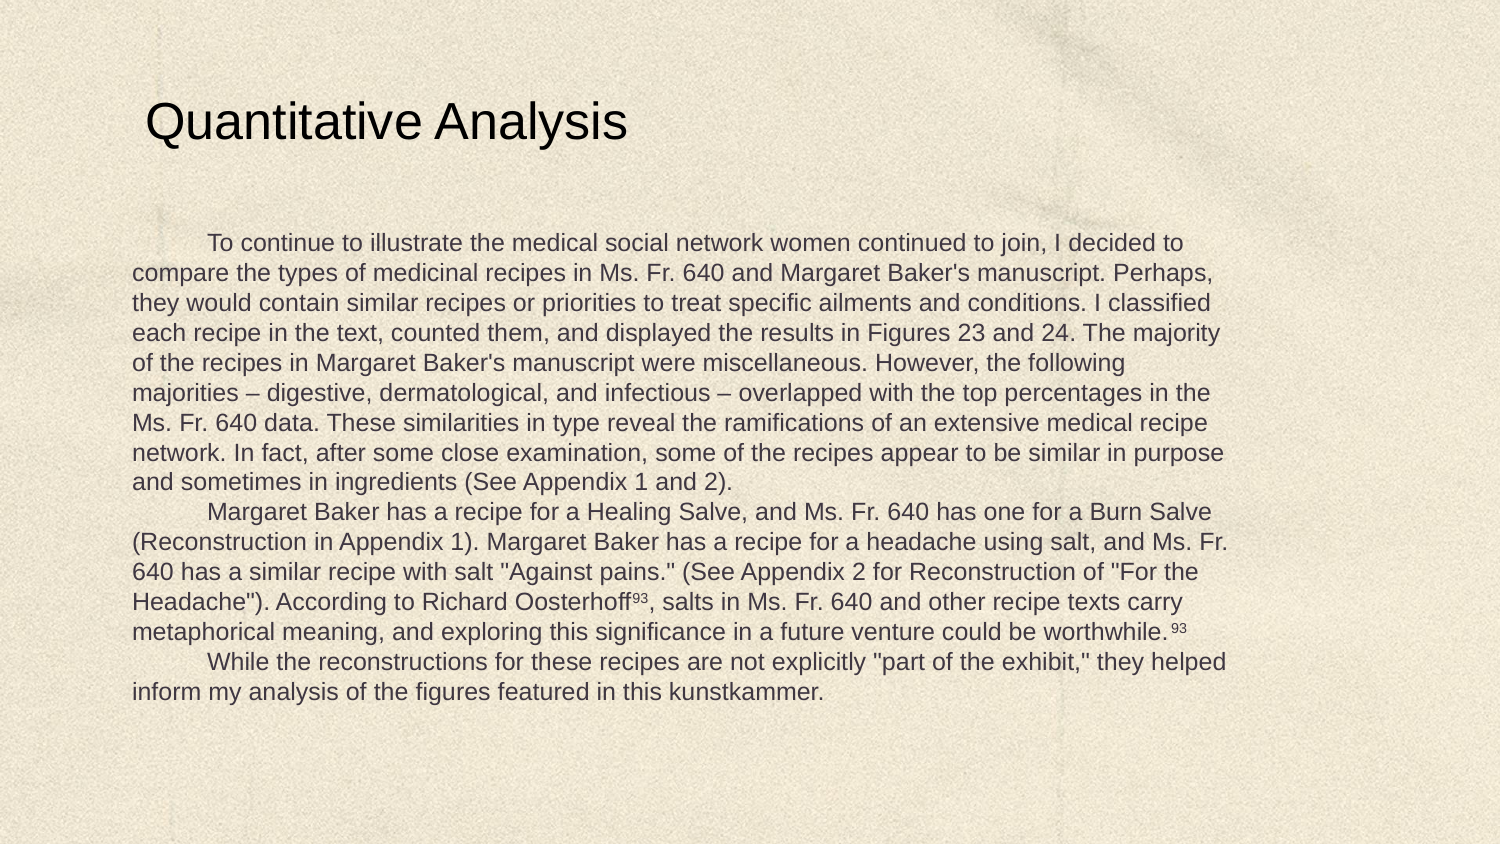

Quantitative Analysis
# To continue to illustrate the medical social network women continued to join, I decided to compare the types of medicinal recipes in Ms. Fr. 640 and Margaret Baker's manuscript. Perhaps, they would contain similar recipes or priorities to treat specific ailments and conditions. I classified each recipe in the text, counted them, and displayed the results in Figures 23 and 24. The majority of the recipes in Margaret Baker's manuscript were miscellaneous. However, the following majorities – digestive, dermatological, and infectious – overlapped with the top percentages in the Ms. Fr. 640 data. These similarities in type reveal the ramifications of an extensive medical recipe network. In fact, after some close examination, some of the recipes appear to be similar in purpose and sometimes in ingredients (See Appendix 1 and 2).
Margaret Baker has a recipe for a Healing Salve, and Ms. Fr. 640 has one for a Burn Salve (Reconstruction in Appendix 1). Margaret Baker has a recipe for a headache using salt, and Ms. Fr. 640 has a similar recipe with salt "Against pains." (See Appendix 2 for Reconstruction of "For the Headache"). According to Richard Oosterhoff93, salts in Ms. Fr. 640 and other recipe texts carry metaphorical meaning, and exploring this significance in a future venture could be worthwhile.93
While the reconstructions for these recipes are not explicitly "part of the exhibit," they helped inform my analysis of the figures featured in this kunstkammer.